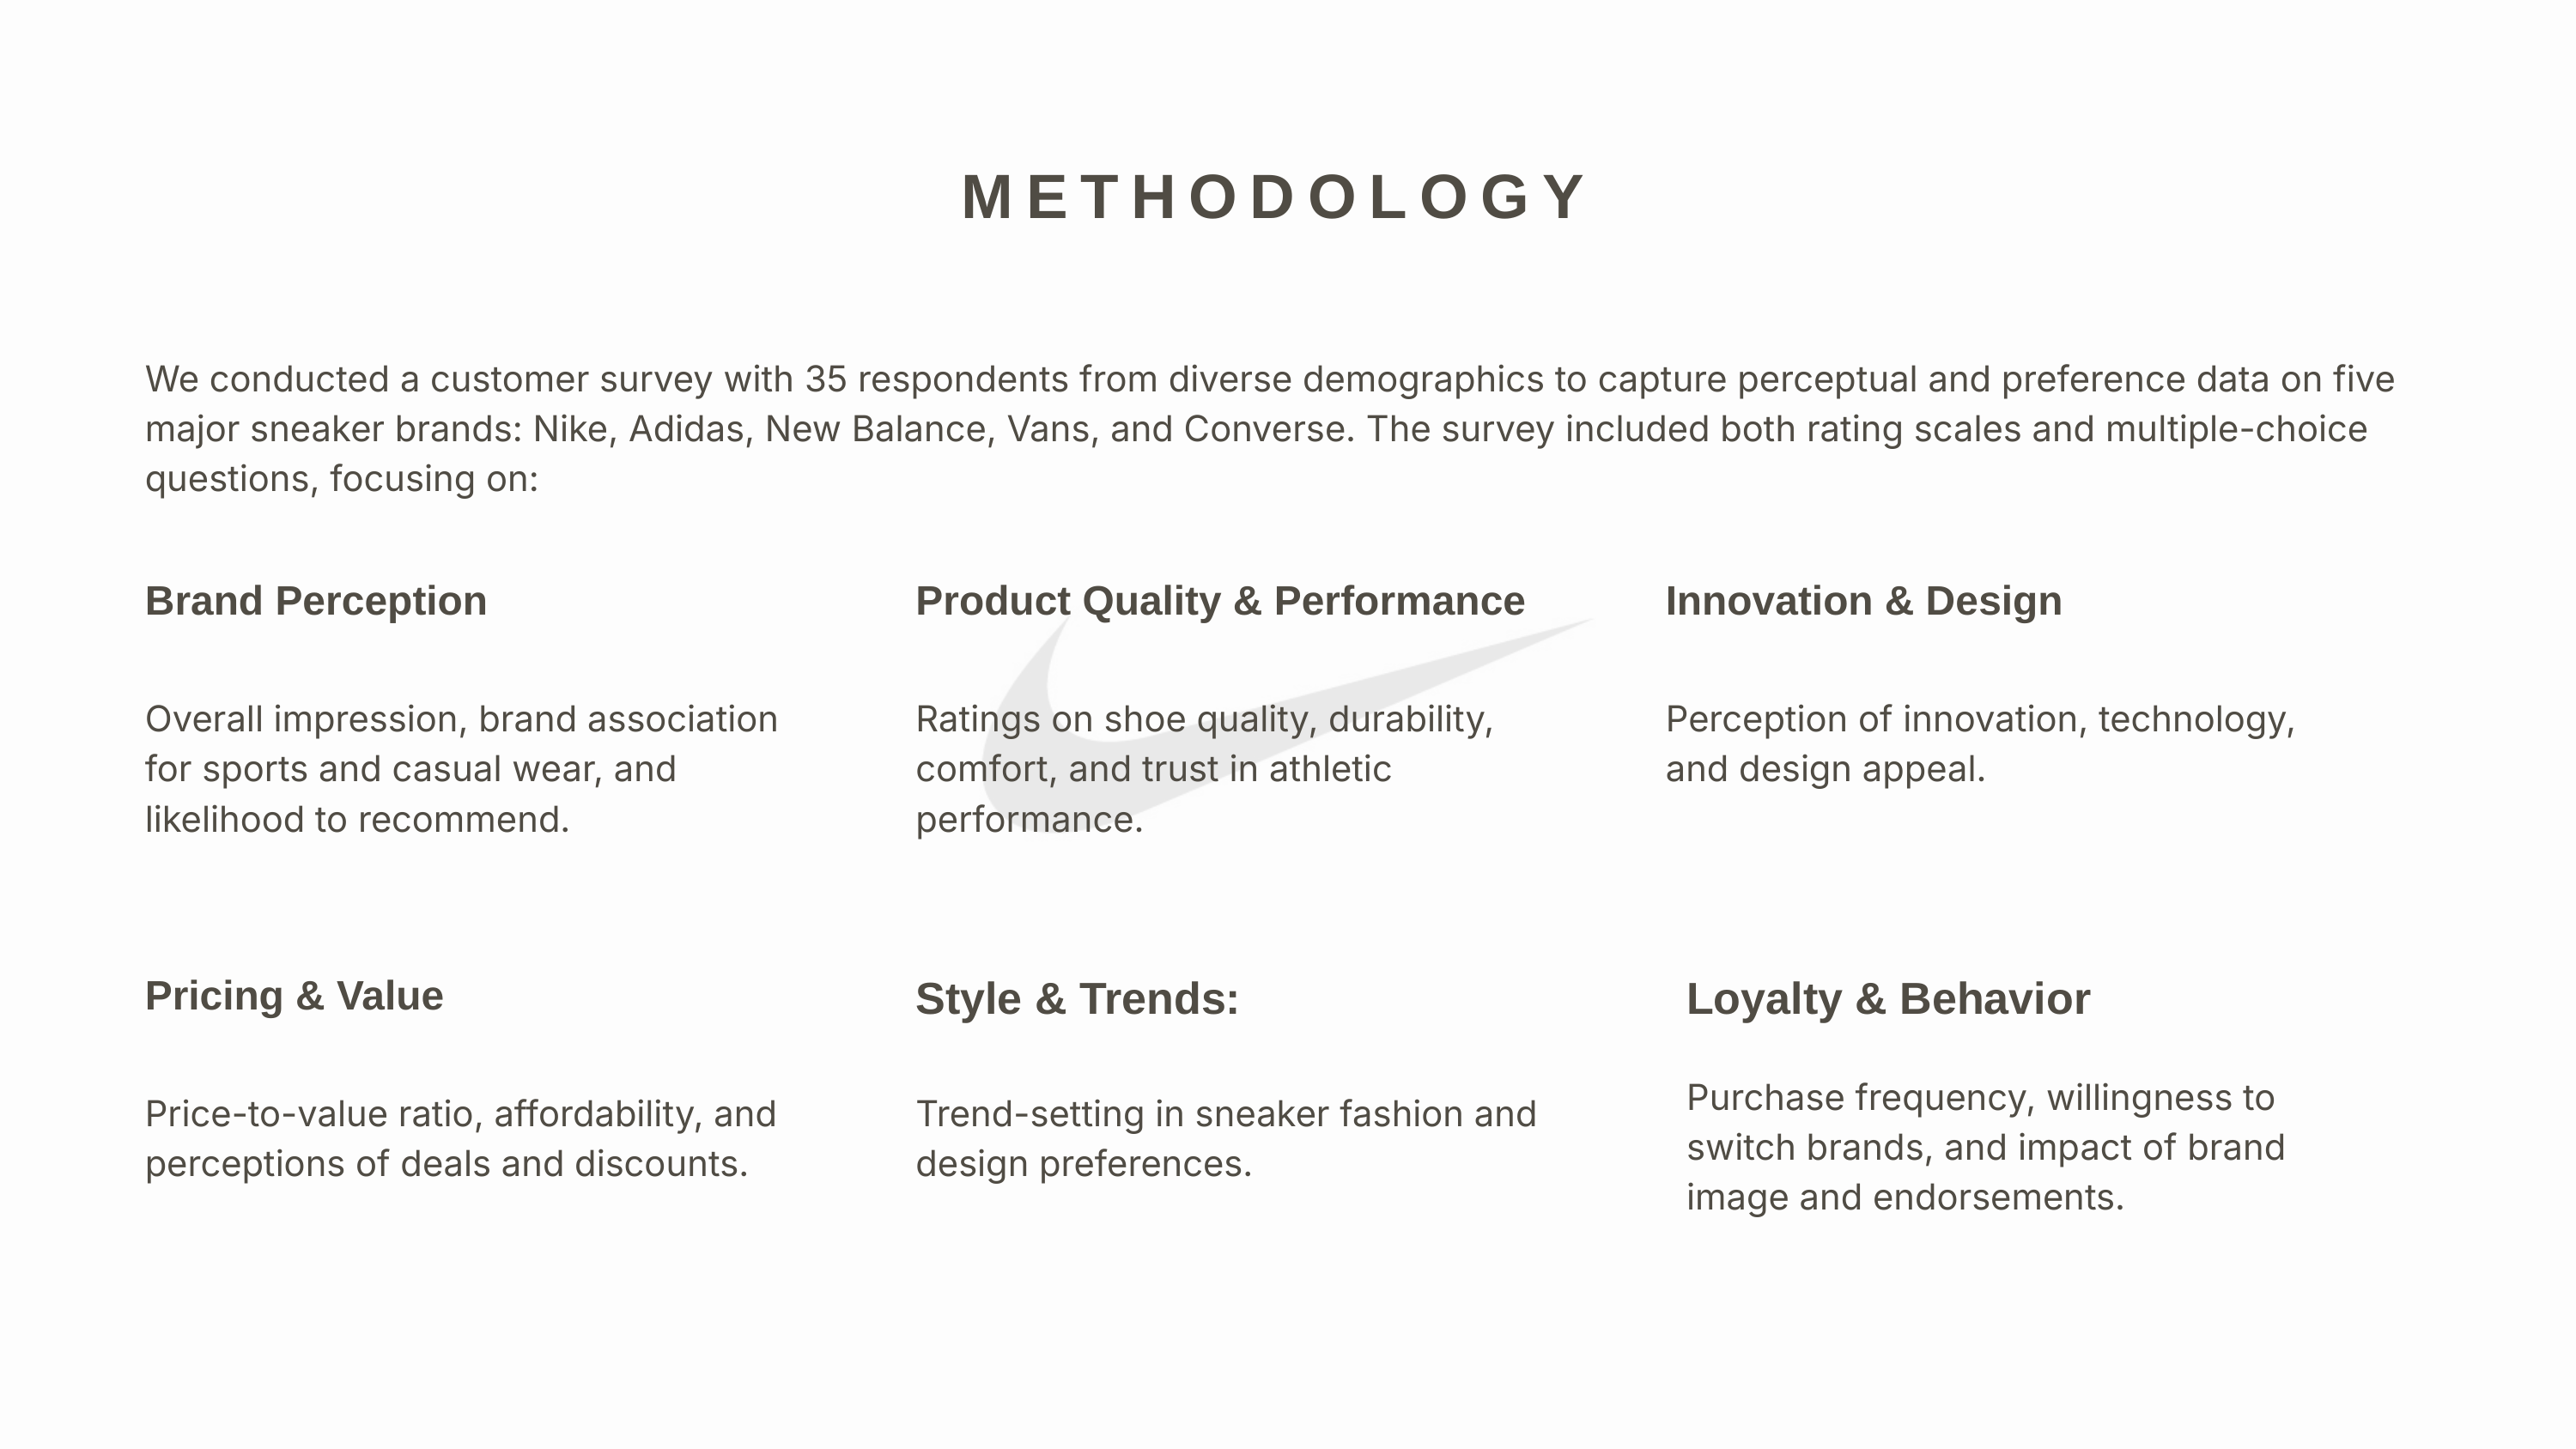

METHODOLOGY

We conducted a customer survey with 35 respondents from diverse demographics to capture perceptual and preference data on five major sneaker brands: Nike, Adidas, New Balance, Vans, and Converse. The survey included both rating scales and multiple-choice questions, focusing on:
Brand Perception
Product Quality & Performance
Innovation & Design
Overall impression, brand association for sports and casual wear, and likelihood to recommend.
Ratings on shoe quality, durability, comfort, and trust in athletic performance.
Perception of innovation, technology, and design appeal.
Pricing & Value
Style & Trends:
Loyalty & Behavior
Purchase frequency, willingness to switch brands, and impact of brand image and endorsements.
Price-to-value ratio, affordability, and perceptions of deals and discounts.
Trend-setting in sneaker fashion and design preferences.